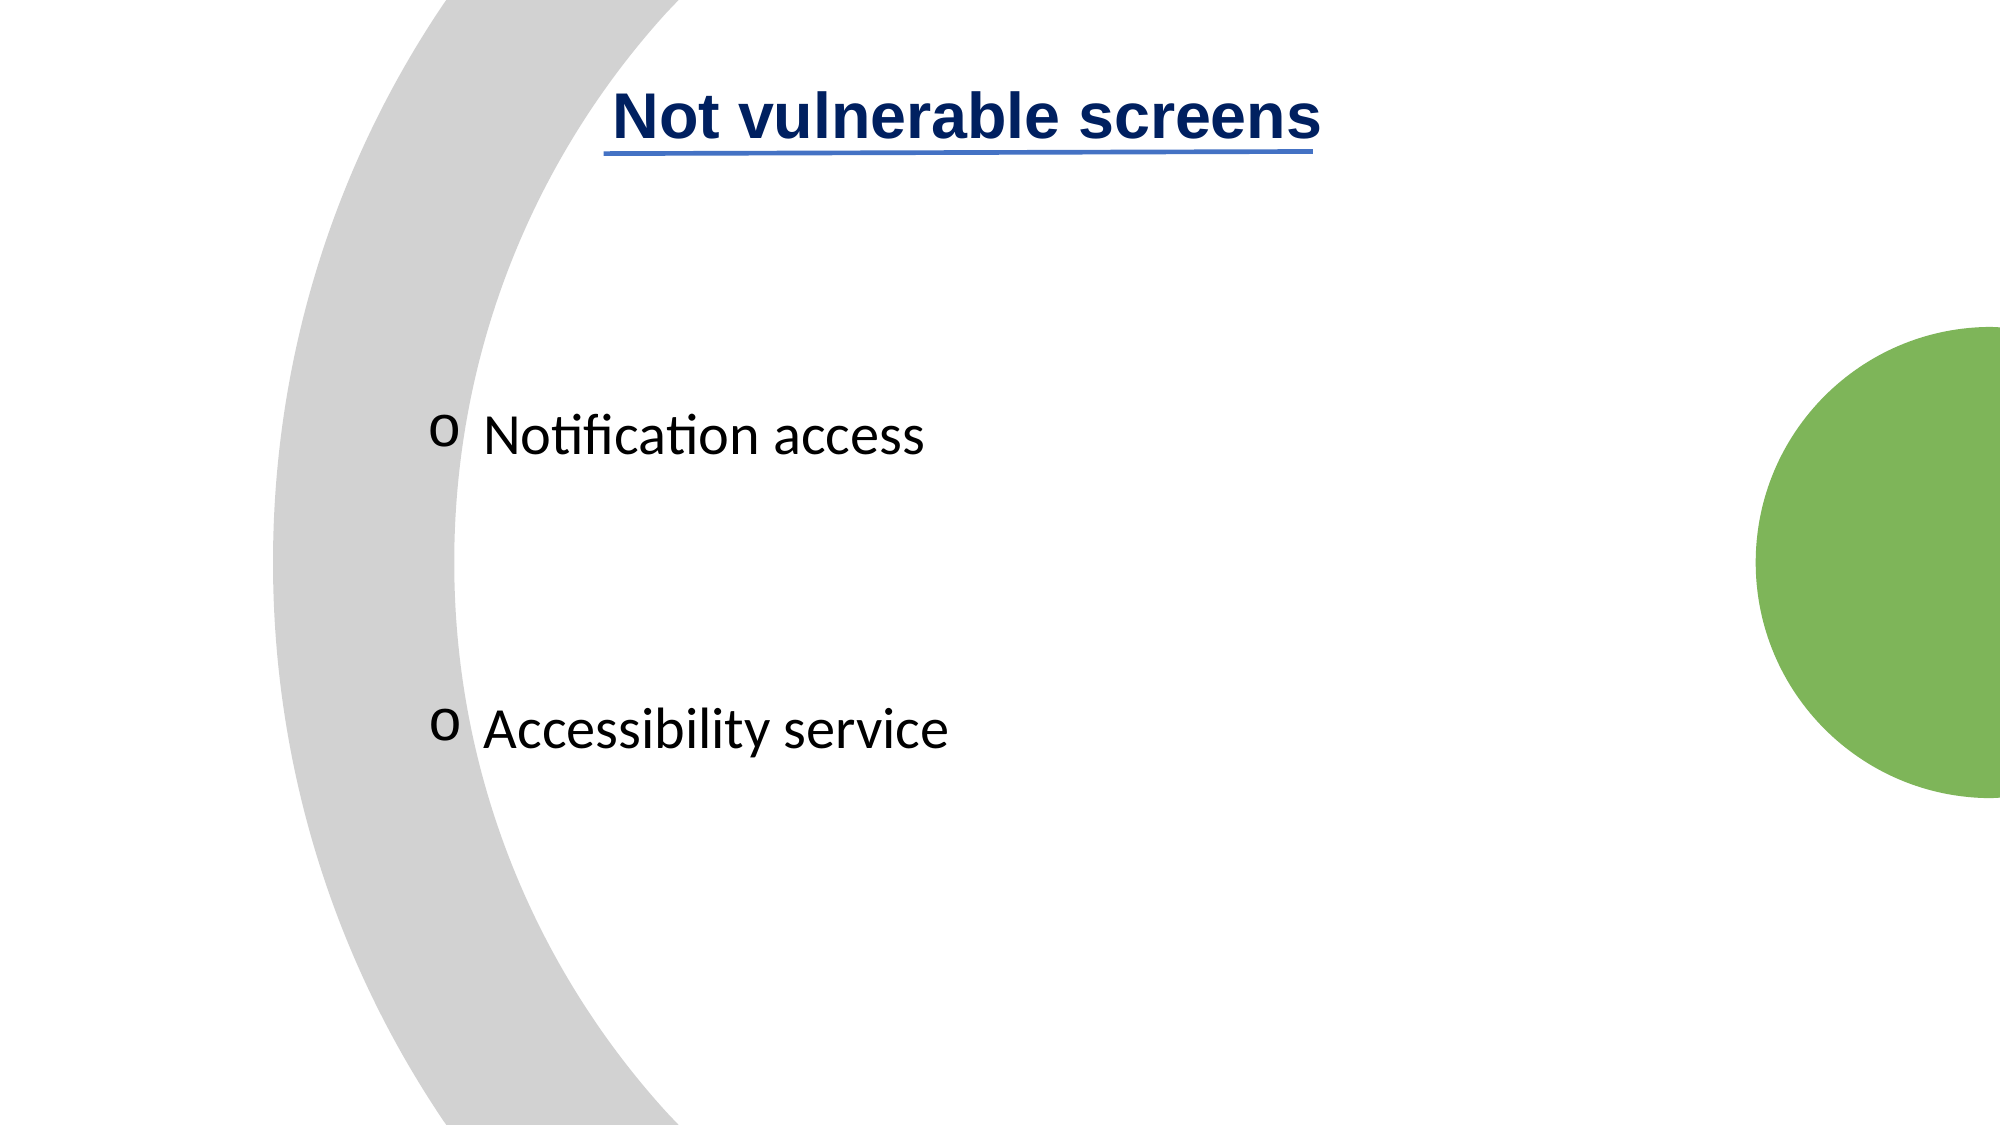

Not vulnerable screens

Notification access
Accessibility service